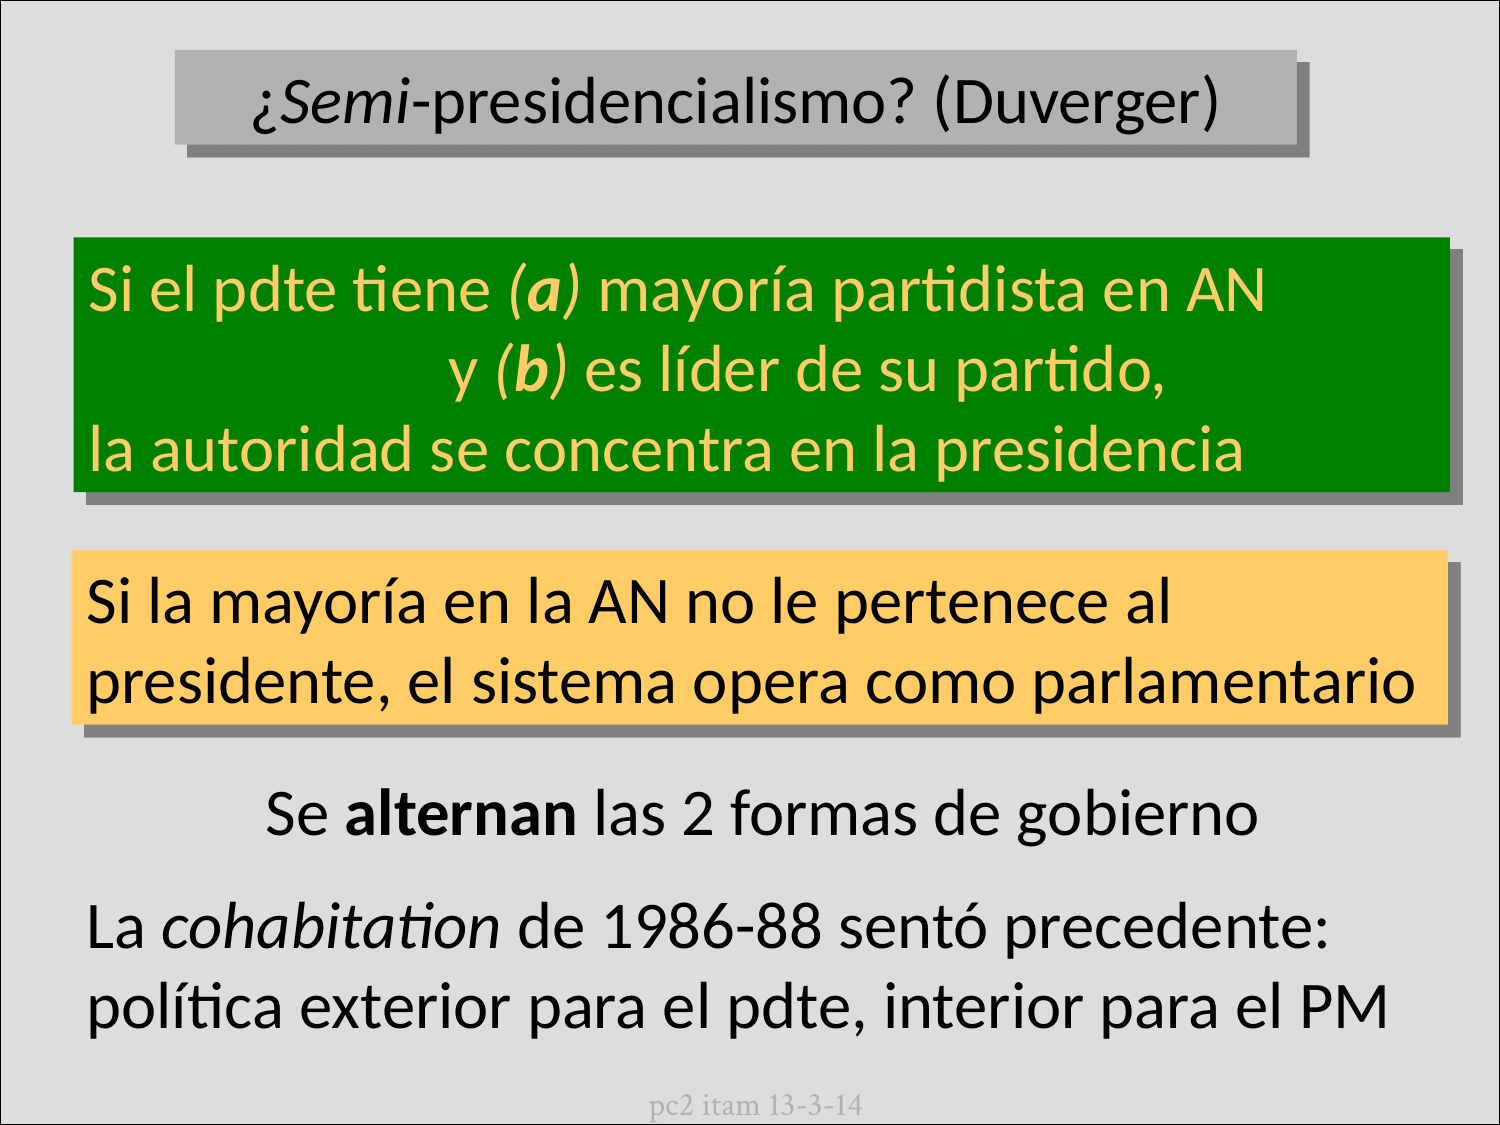

¿Semi-presidencialismo? (Duverger)
Si el pdte tiene (a) mayoría partidista en AN
                        y (b) es líder de su partido,
la autoridad se concentra en la presidencia
Si la mayoría en la AN no le pertenece al presidente, el sistema opera como parlamentario
Se alternan las 2 formas de gobierno
La cohabitation de 1986-88 sentó precedente: política exterior para el pdte, interior para el PM